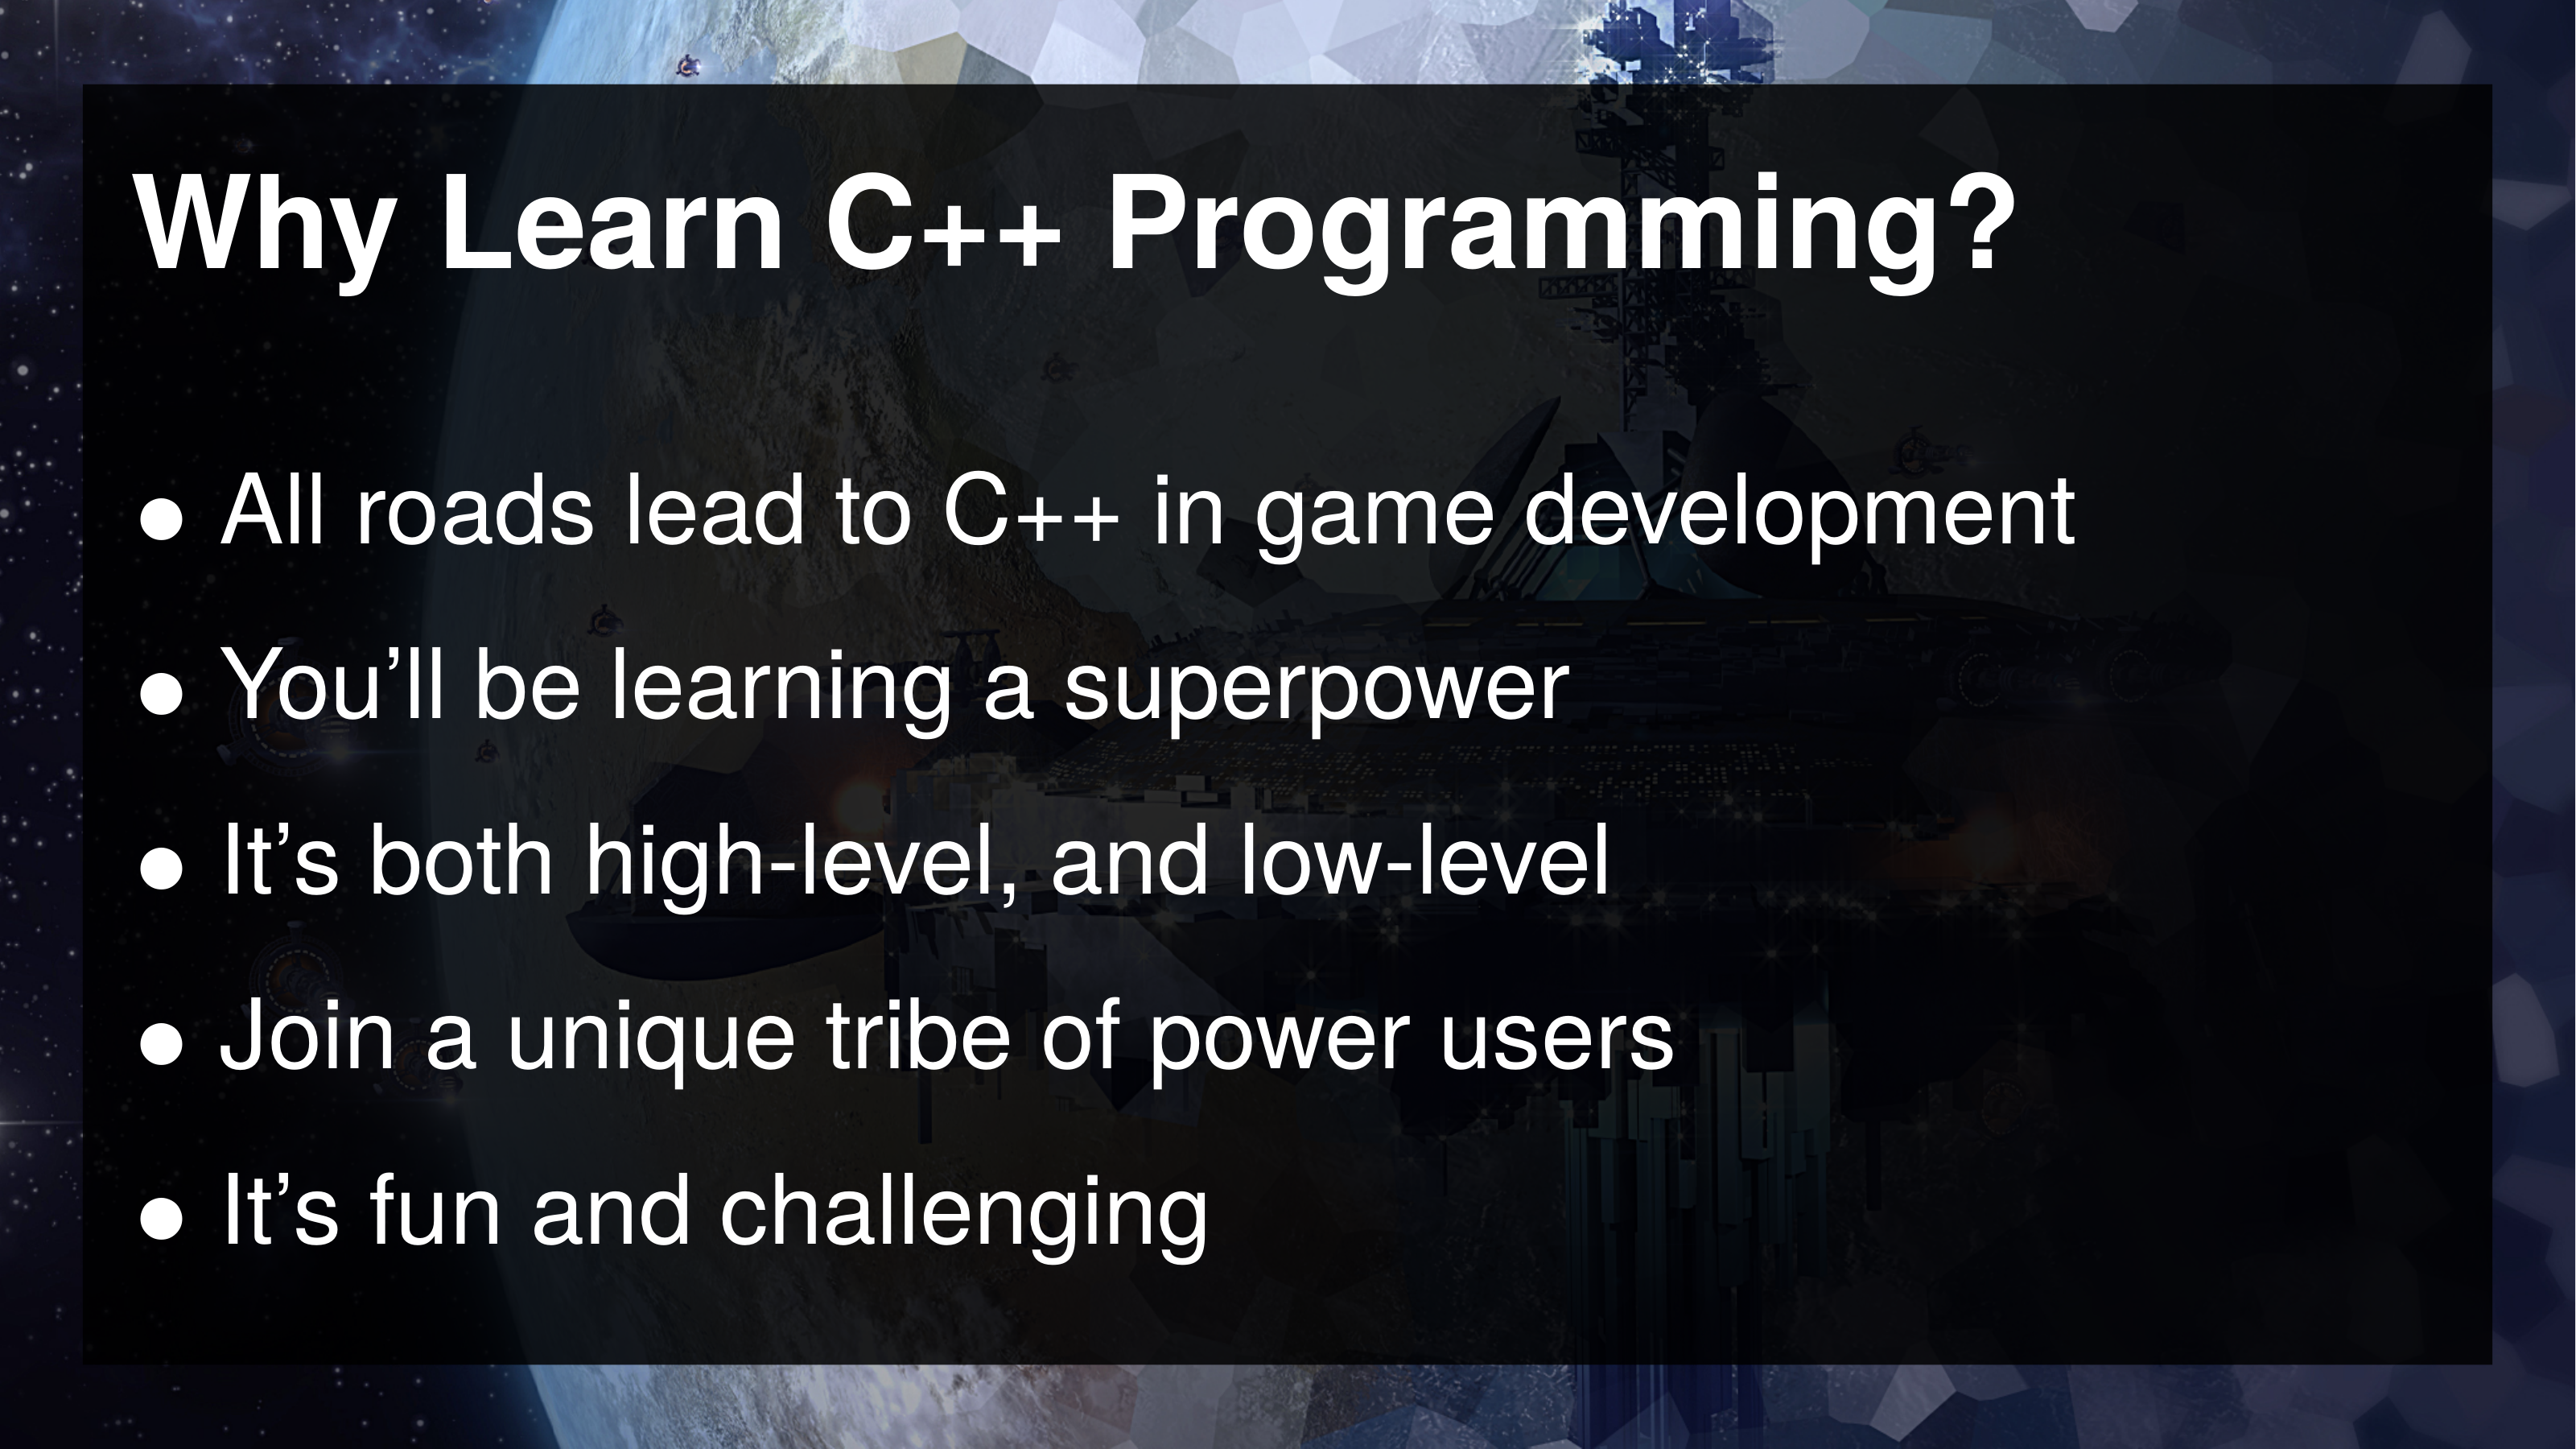

# Why Learn C++ Programming?
All roads lead to C++ in game development
You’ll be learning a superpower
It’s both high-level, and low-level
Join a unique tribe of power users
It’s fun and challenging